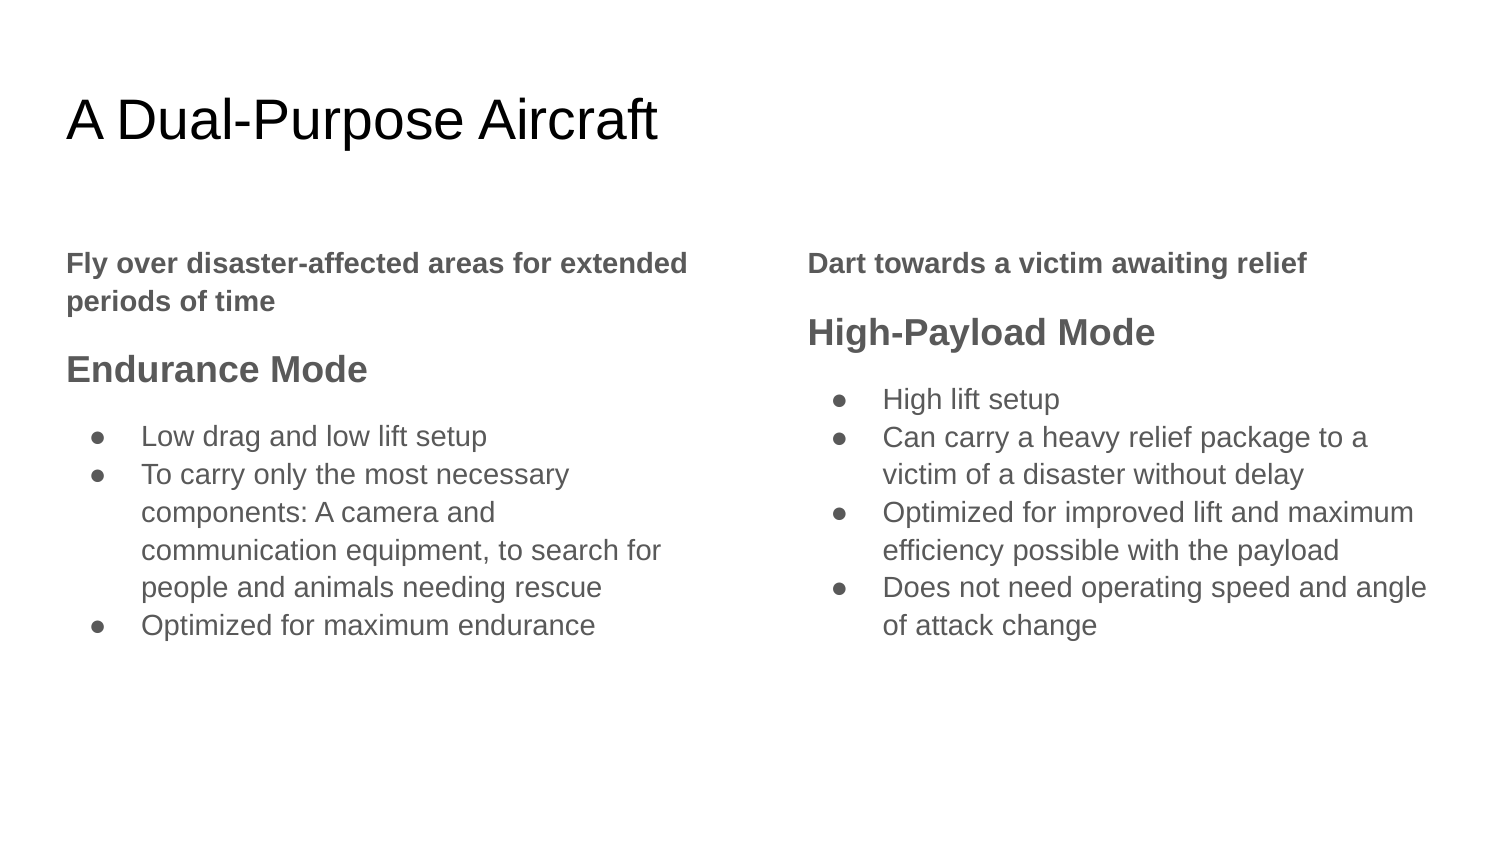

# A Dual-Purpose Aircraft
Fly over disaster-affected areas for extended periods of time
Endurance Mode
Low drag and low lift setup
To carry only the most necessary components: A camera and communication equipment, to search for people and animals needing rescue
Optimized for maximum endurance
Dart towards a victim awaiting relief
High-Payload Mode
High lift setup
Can carry a heavy relief package to a victim of a disaster without delay
Optimized for improved lift and maximum efficiency possible with the payload
Does not need operating speed and angle of attack change